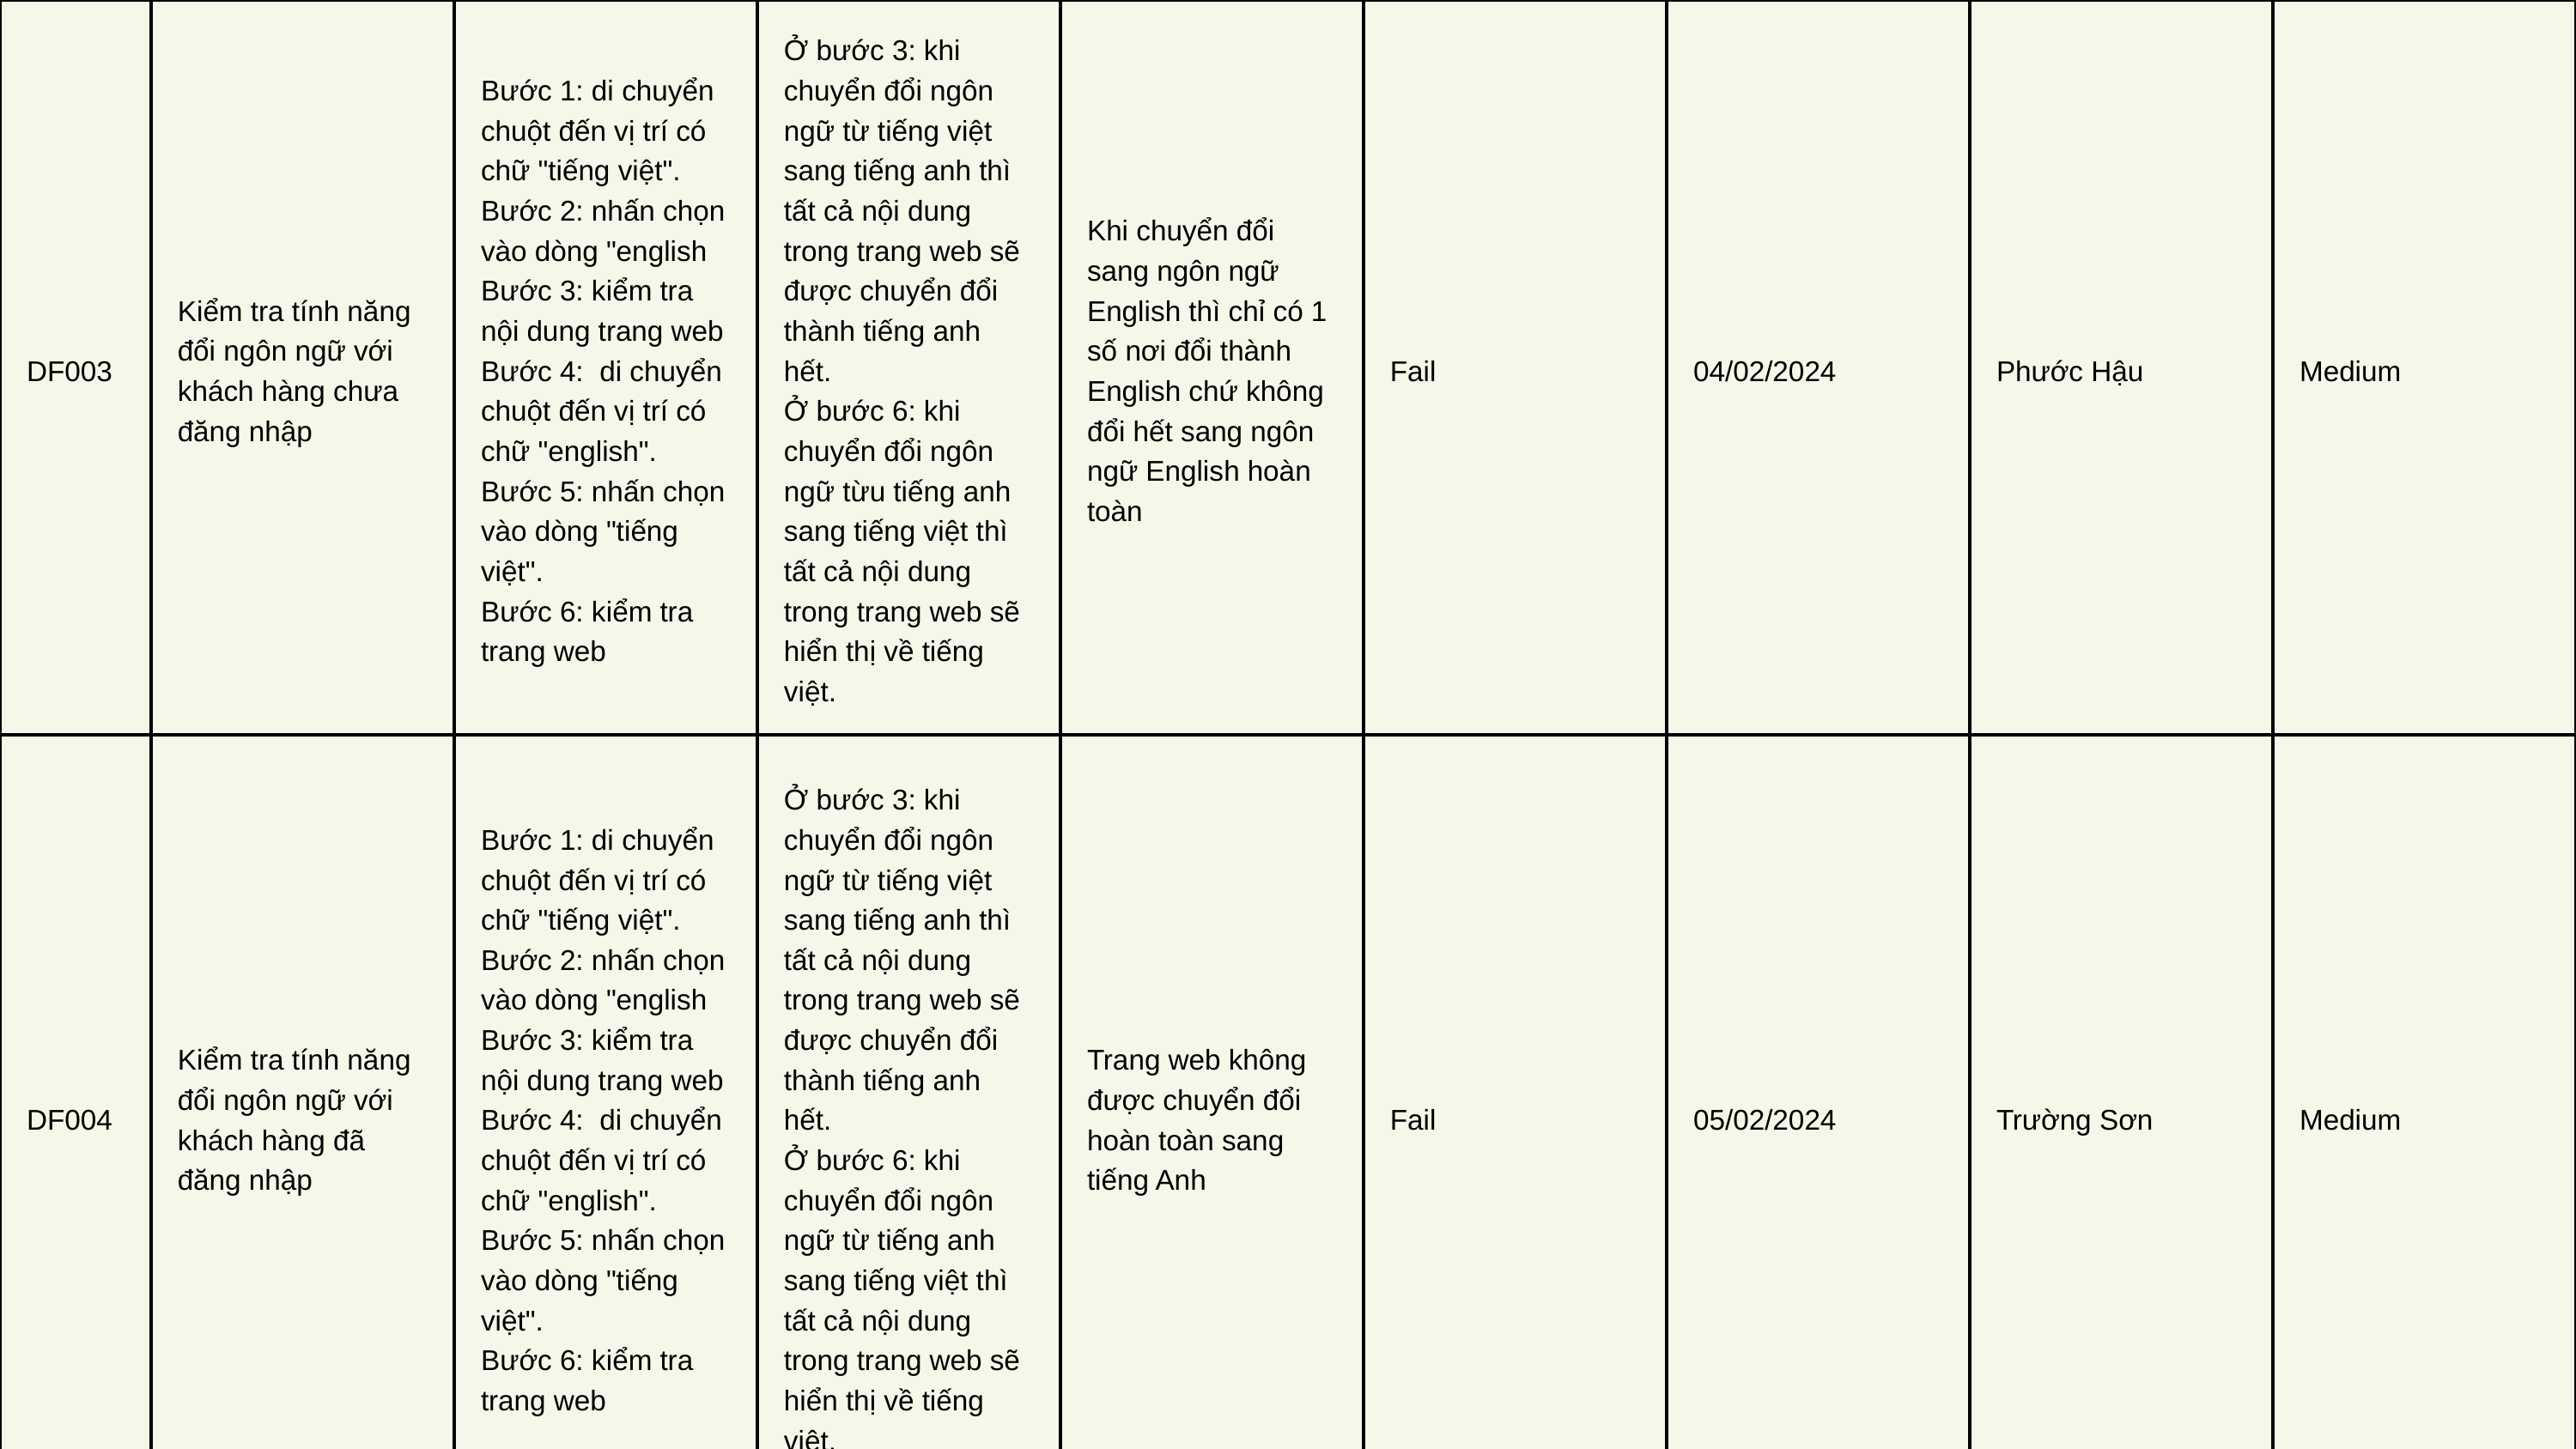

| DF003 | Kiểm tra tính năng đổi ngôn ngữ với khách hàng chưa đăng nhập | Bước 1: di chuyển chuột đến vị trí có chữ "tiếng việt". Bước 2: nhấn chọn vào dòng "english Bước 3: kiểm tra nội dung trang web Bước 4:  di chuyển chuột đến vị trí có chữ "english". Bước 5: nhấn chọn vào dòng "tiếng việt". Bước 6: kiểm tra trang web | Ở bước 3: khi chuyển đổi ngôn ngữ từ tiếng việt sang tiếng anh thì tất cả nội dung trong trang web sẽ được chuyển đổi thành tiếng anh hết. Ở bước 6: khi chuyển đổi ngôn ngữ từu tiếng anh sang tiếng việt thì tất cả nội dung trong trang web sẽ hiển thị về tiếng việt. | Khi chuyển đổi sang ngôn ngữ English thì chỉ có 1 số nơi đổi thành English chứ không đổi hết sang ngôn ngữ English hoàn toàn | Fail | 04/02/2024 | Phước Hậu | Medium |
| --- | --- | --- | --- | --- | --- | --- | --- | --- |
| DF004 | Kiểm tra tính năng đổi ngôn ngữ với khách hàng đã đăng nhập | Bước 1: di chuyển chuột đến vị trí có chữ "tiếng việt". Bước 2: nhấn chọn vào dòng "english Bước 3: kiểm tra nội dung trang web Bước 4:  di chuyển chuột đến vị trí có chữ "english". Bước 5: nhấn chọn vào dòng "tiếng việt". Bước 6: kiểm tra trang web | Ở bước 3: khi chuyển đổi ngôn ngữ từ tiếng việt sang tiếng anh thì tất cả nội dung trong trang web sẽ được chuyển đổi thành tiếng anh hết. Ở bước 6: khi chuyển đổi ngôn ngữ từ tiếng anh sang tiếng việt thì tất cả nội dung trong trang web sẽ hiển thị về tiếng việt. | Trang web không được chuyển đổi hoàn toàn sang tiếng Anh | Fail | 05/02/2024 | Trường Sơn | Medium |